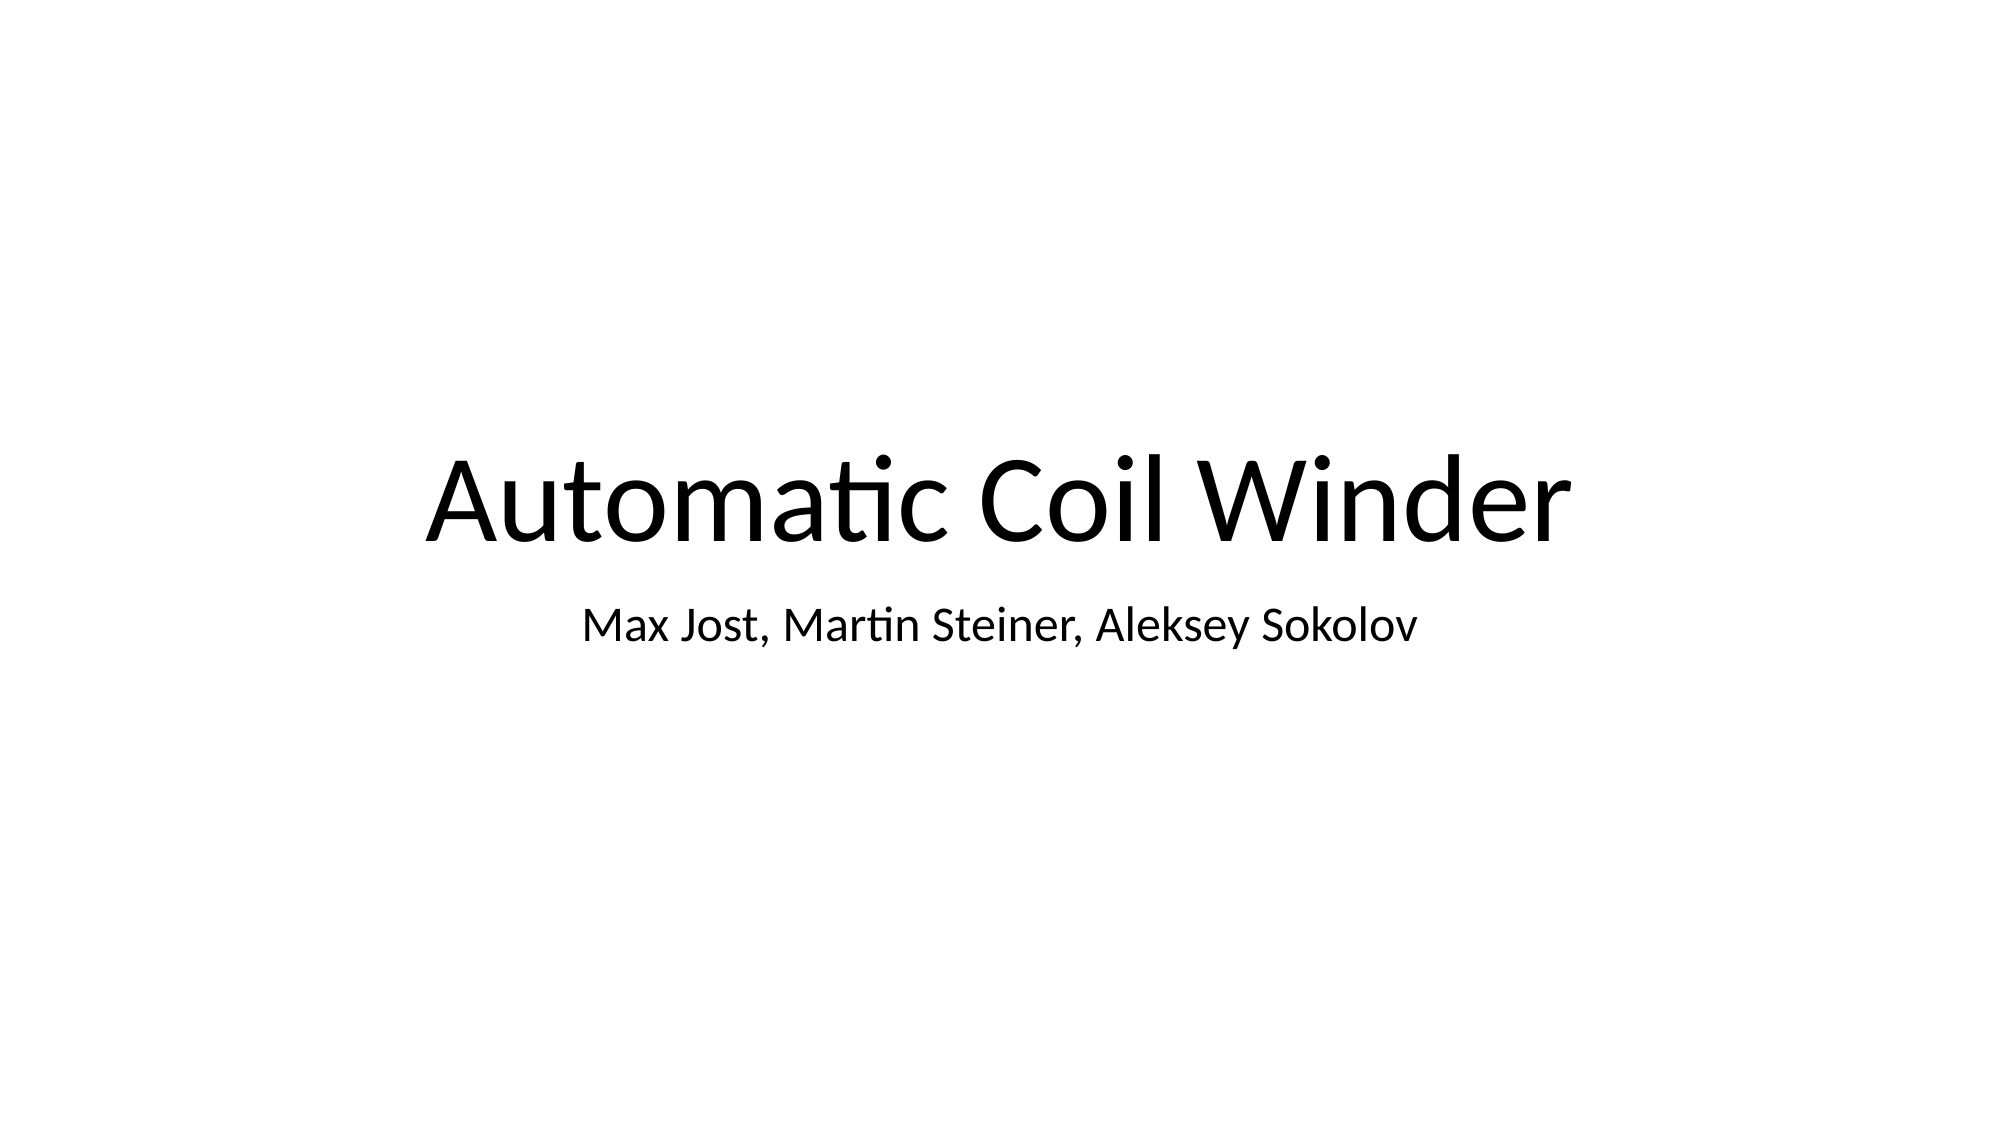

# Automatic Coil Winder
Max Jost, Martin Steiner, Aleksey Sokolov